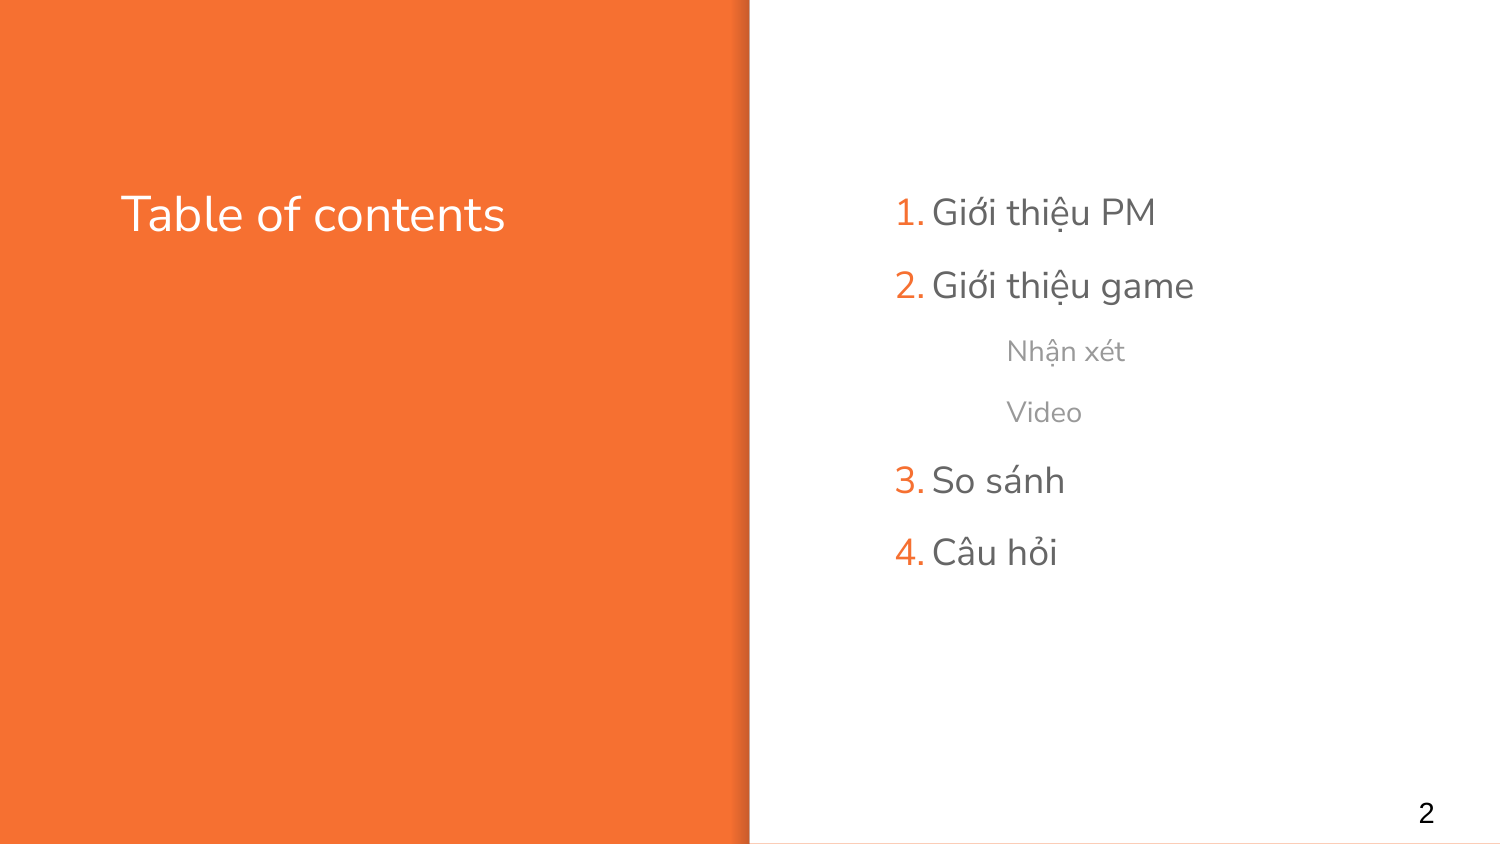

# Table of contents
Giới thiệu PM
Giới thiệu game
Nhận xét
Video
So sánh
Câu hỏi

2